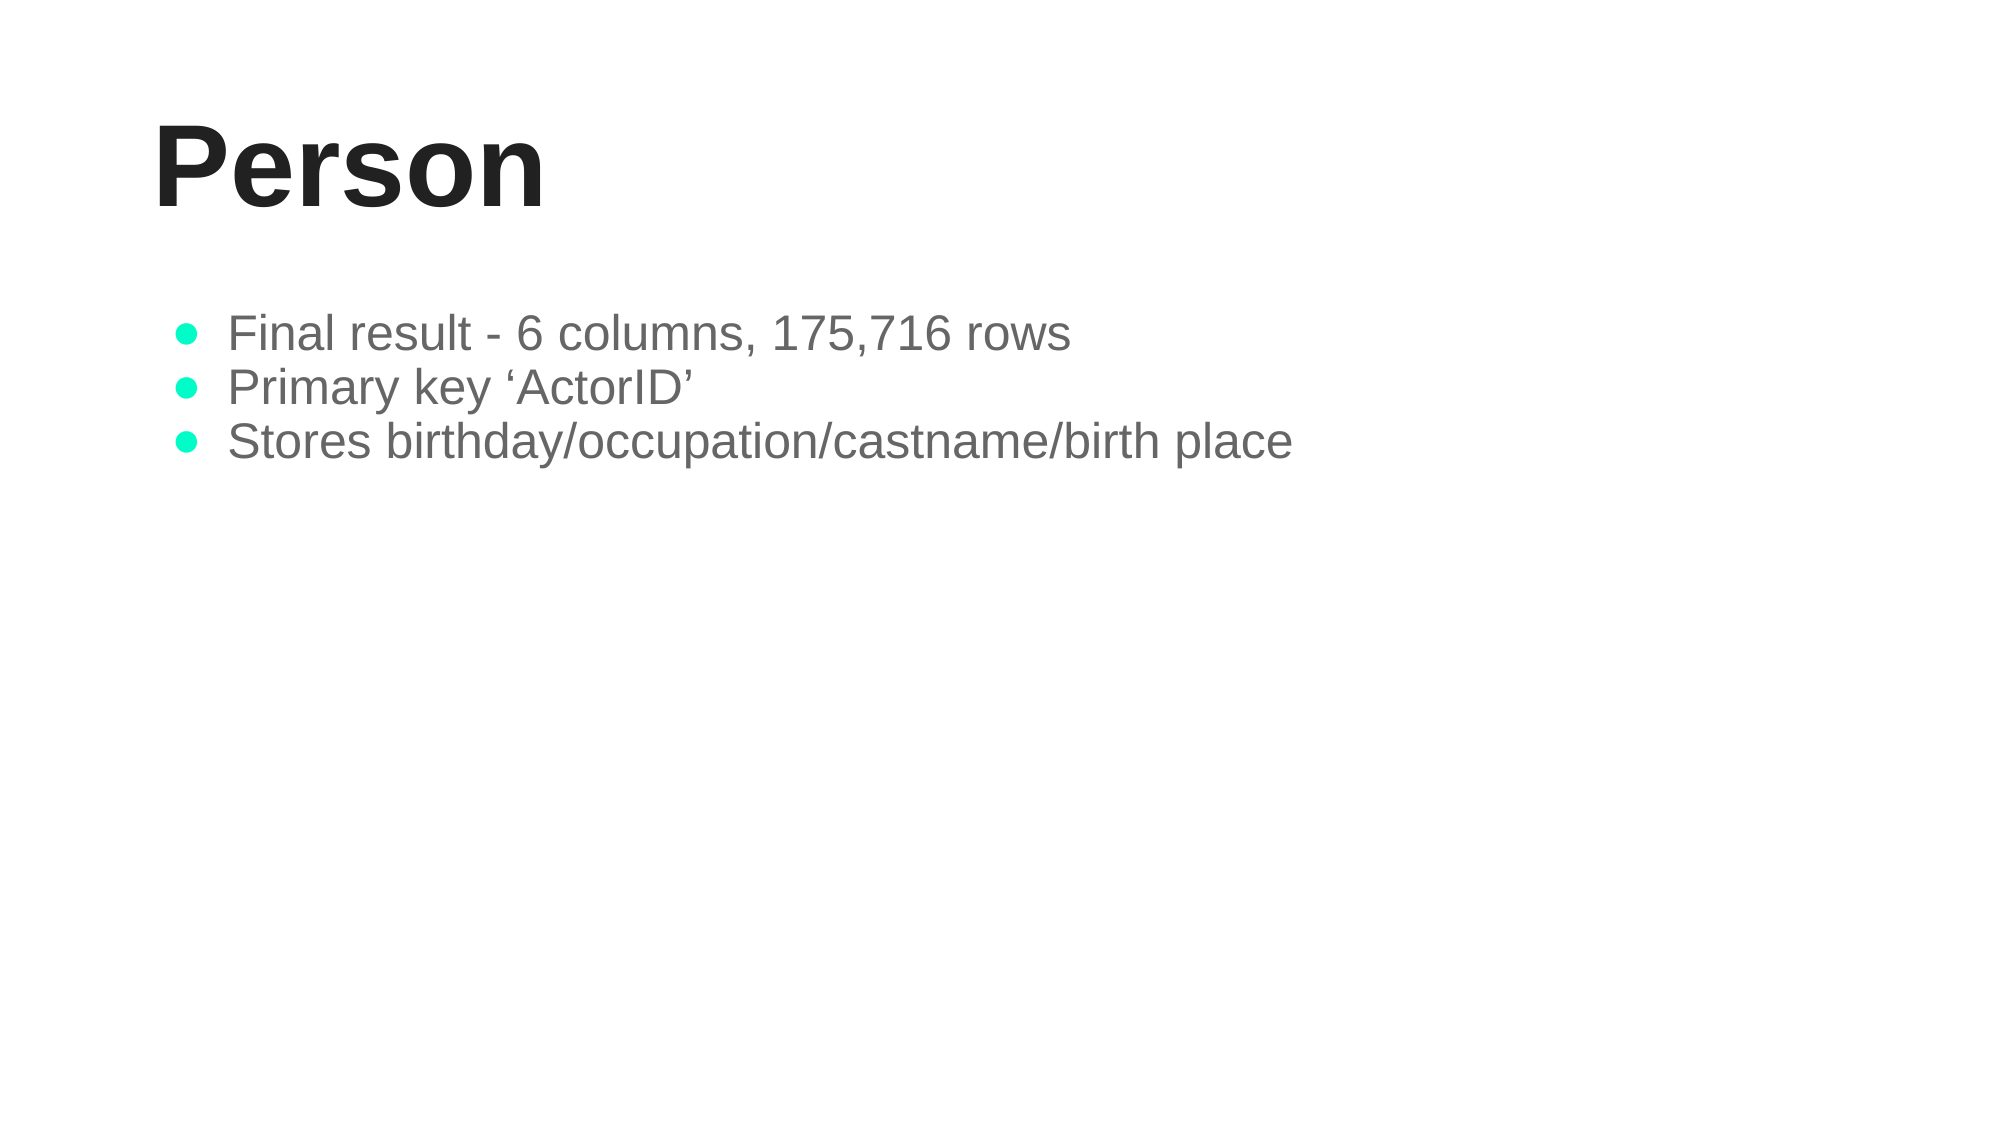

# Person
Final result - 6 columns, 175,716 rows
Primary key ‘ActorID’
Stores birthday/occupation/castname/birth place